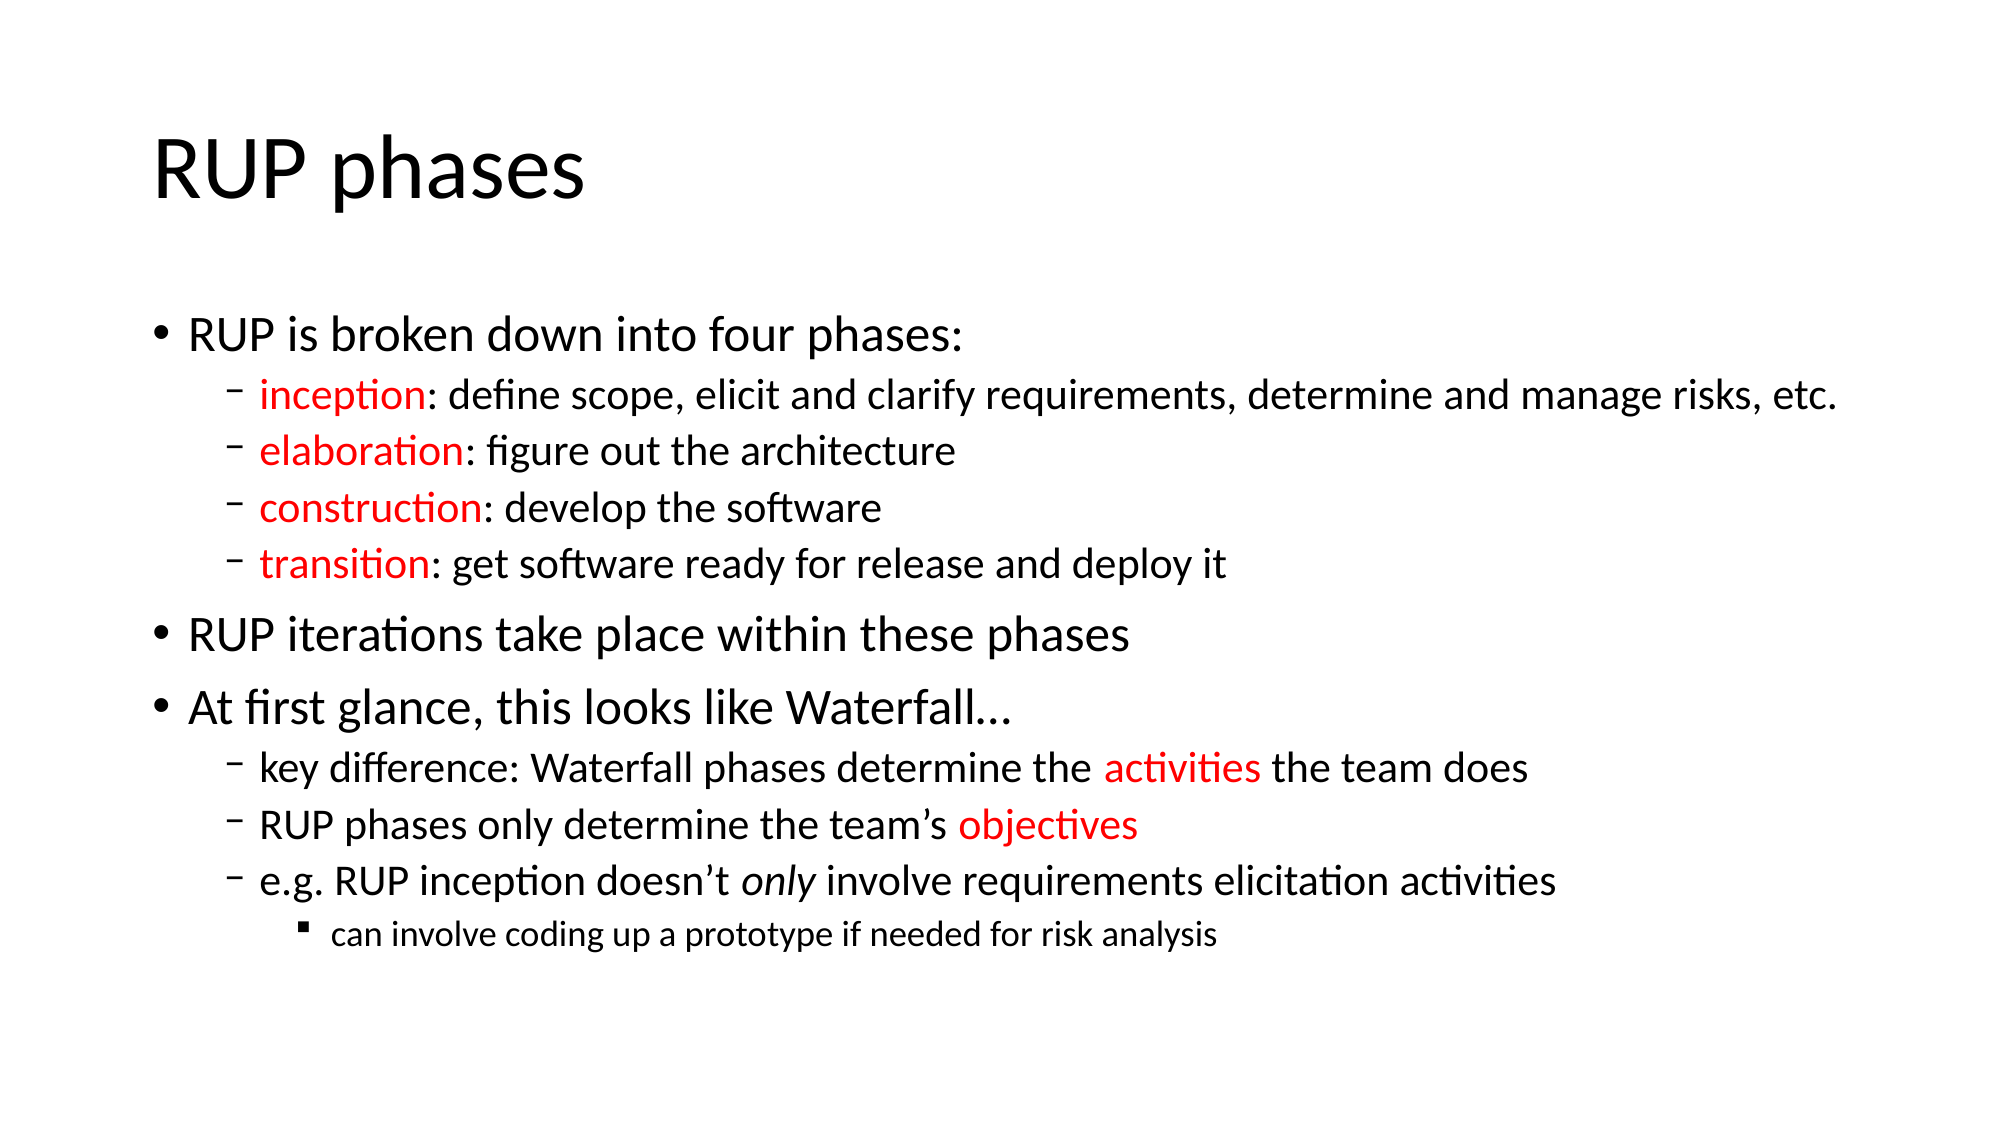

# RUP phases
RUP is broken down into four phases:
inception: define scope, elicit and clarify requirements, determine and manage risks, etc.
elaboration: figure out the architecture
construction: develop the software
transition: get software ready for release and deploy it
RUP iterations take place within these phases
At first glance, this looks like Waterfall…
key difference: Waterfall phases determine the activities the team does
RUP phases only determine the team’s objectives
e.g. RUP inception doesn’t only involve requirements elicitation activities
can involve coding up a prototype if needed for risk analysis